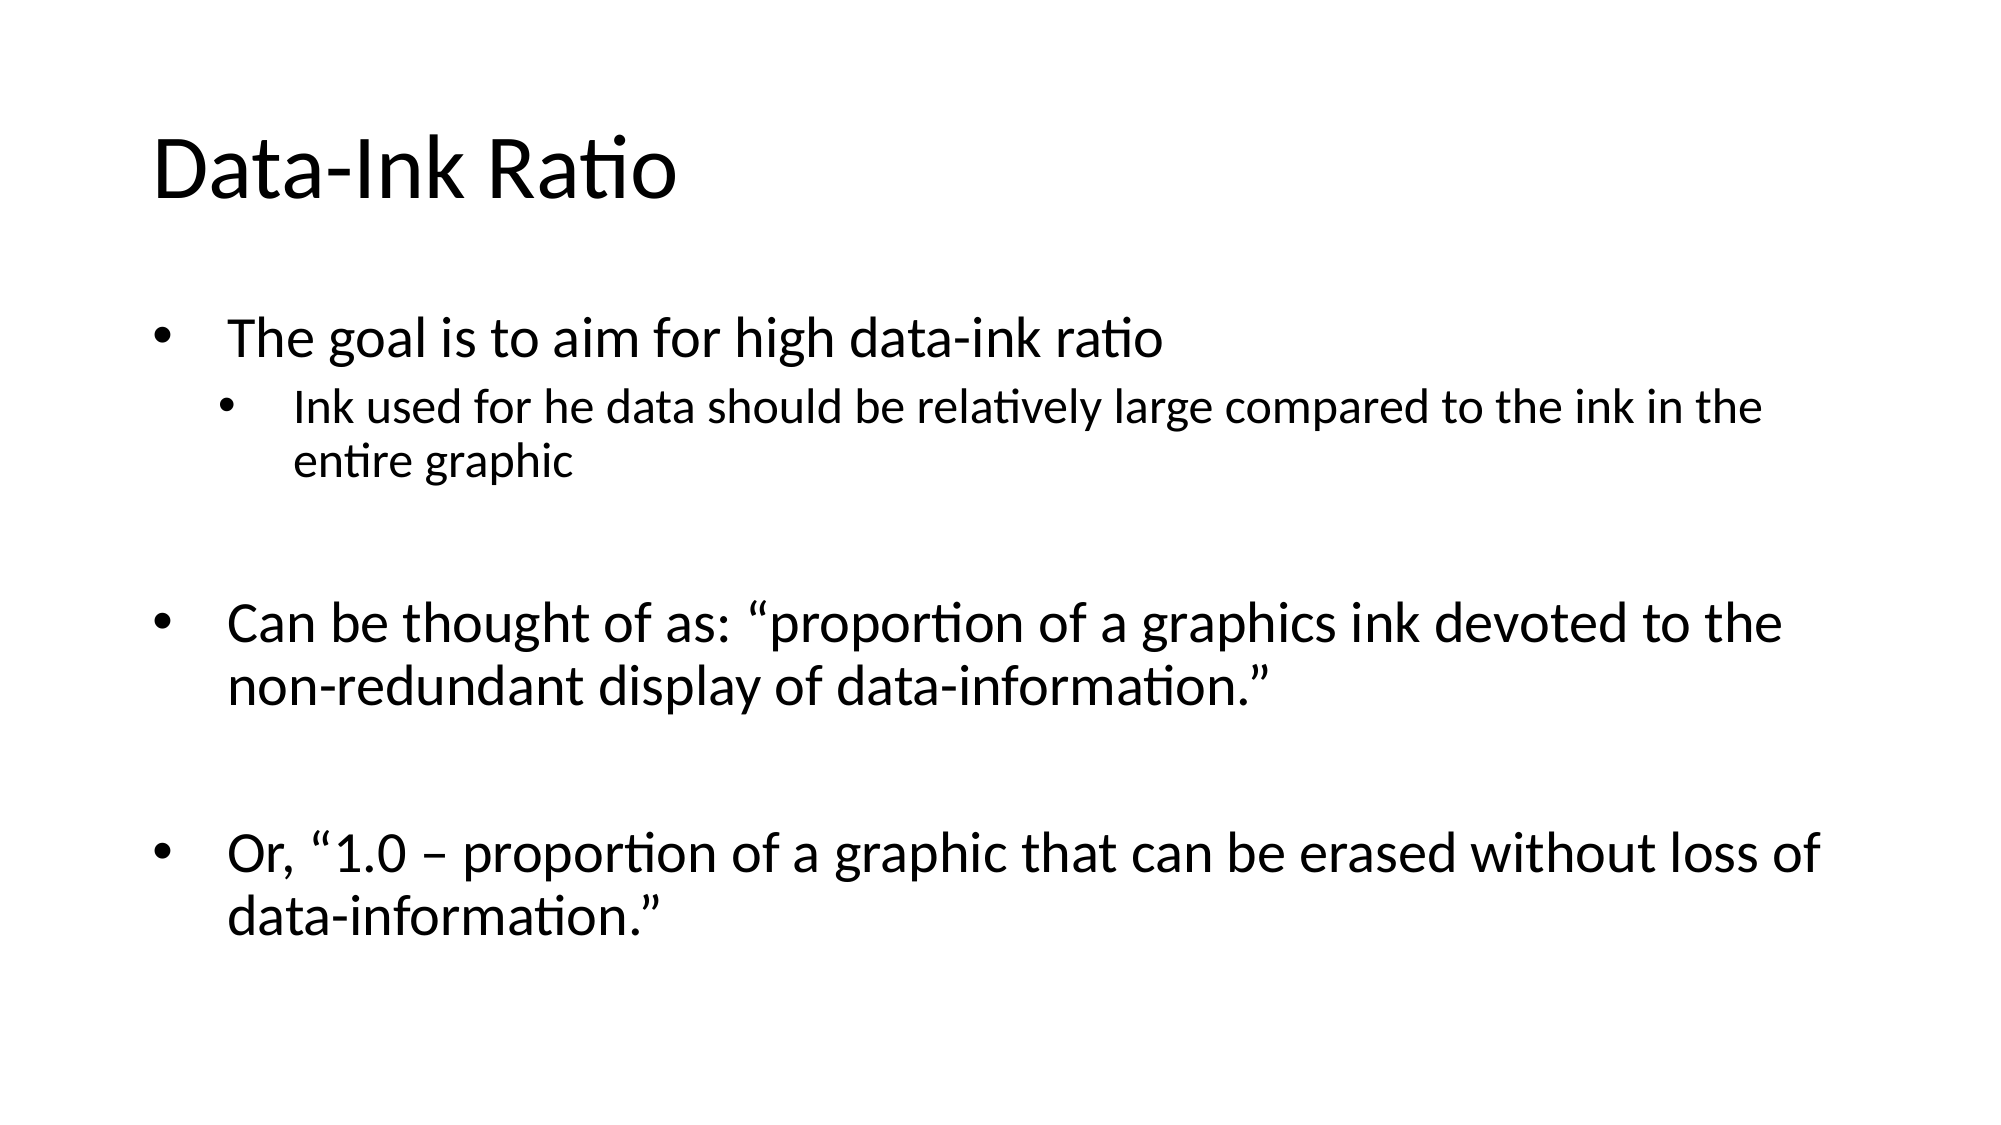

# Data-Ink Ratio
The goal is to aim for high data-ink ratio
Ink used for he data should be relatively large compared to the ink in the entire graphic

Can be thought of as: “proportion of a graphics ink devoted to the non-redundant display of data-information.”

Or, “1.0 – proportion of a graphic that can be erased without loss of data-information.”